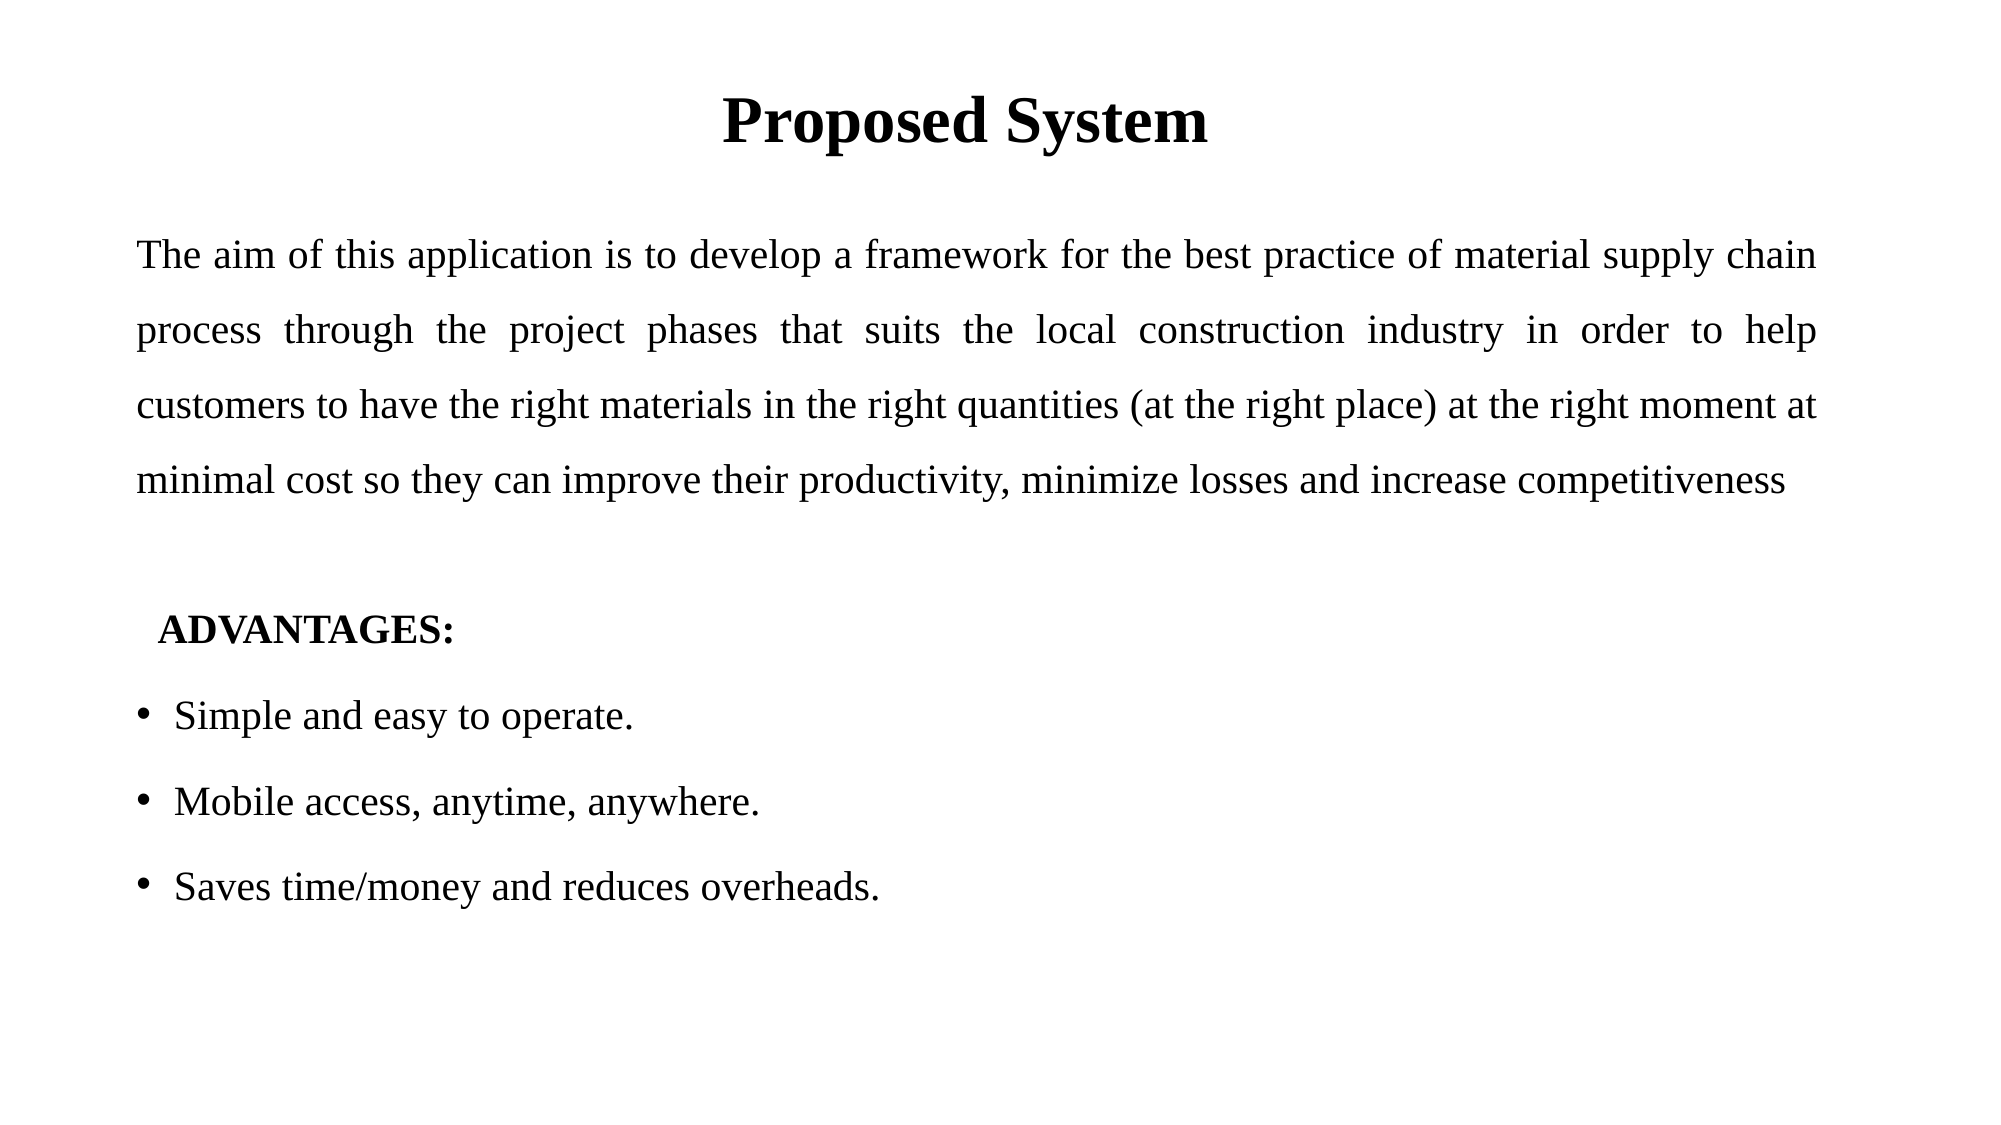

# Proposed System
The aim of this application is to develop a framework for the best practice of material supply chain process through the project phases that suits the local construction industry in order to help customers to have the right materials in the right quantities (at the right place) at the right moment at minimal cost so they can improve their productivity, minimize losses and increase competitiveness

  ADVANTAGES:
Simple and easy to operate.
Mobile access, anytime, anywhere.
Saves time/money and reduces overheads.